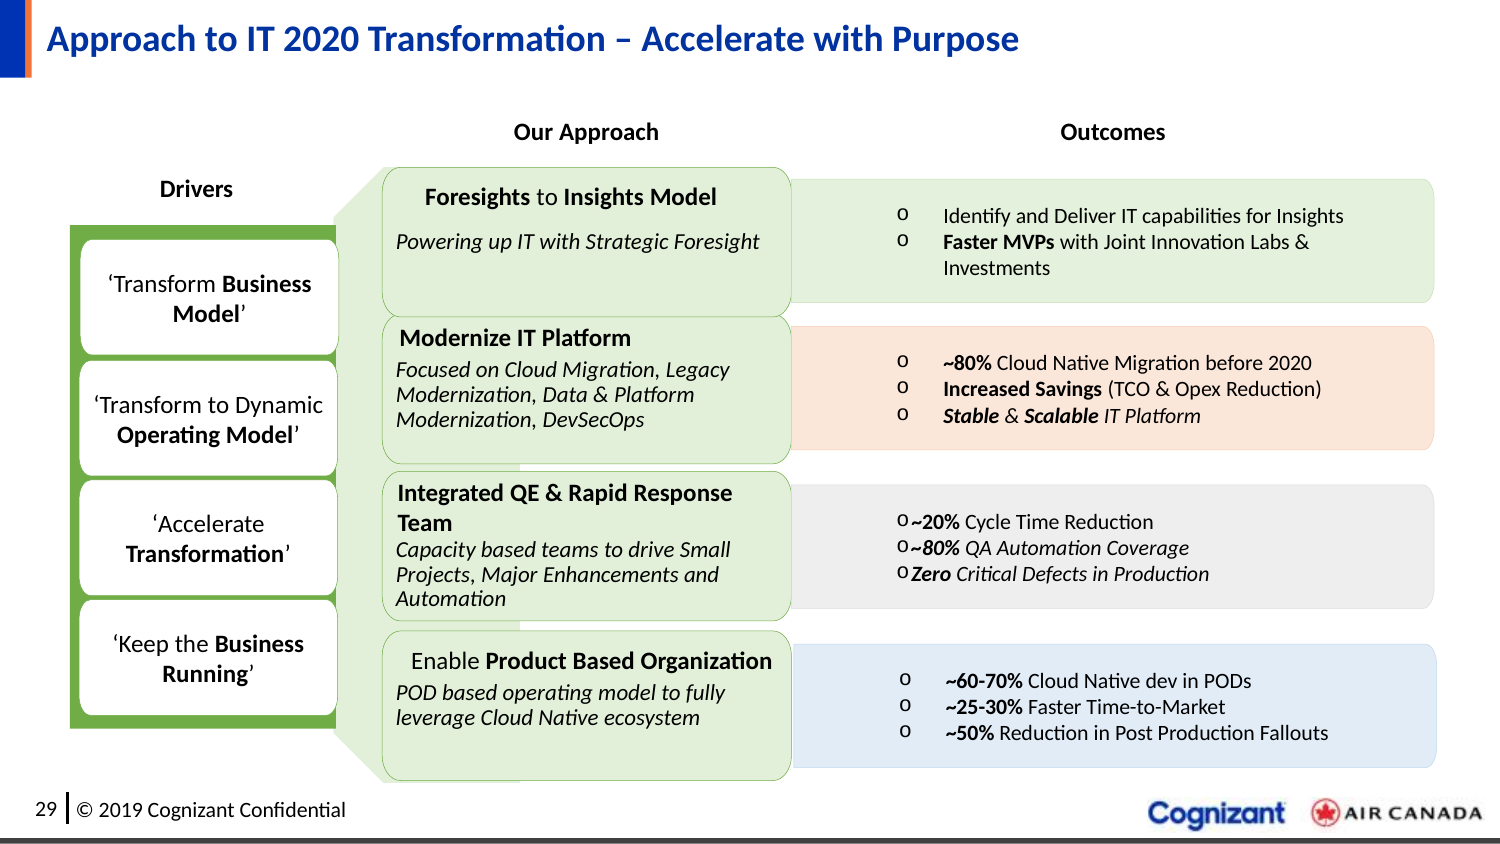

# Approach to IT 2020 Transformation – Accelerate with Purpose
Our Approach
Outcomes
Drivers
Powering up IT with Strategic Foresight
Focused on Cloud Migration, Legacy Modernization, Data & Platform Modernization, DevSecOps

Capacity based teams to drive Small Projects, Major Enhancements and Automation
POD based operating model to fully leverage Cloud Native ecosystem
Foresights to Insights Model
Identify and Deliver IT capabilities for Insights
Faster MVPs with Joint Innovation Labs & Investments

‘Transform Business Model’
‘Transform to Dynamic Operating Model’
‘Accelerate Transformation’
‘Keep the Business Running’
Modernize IT Platform
~80% Cloud Native Migration before 2020
Increased Savings (TCO & Opex Reduction)
Stable & Scalable IT Platform

Integrated QE & Rapid Response Team
~20% Cycle Time Reduction
~80% QA Automation Coverage
Zero Critical Defects in Production
Enable Product Based Organization
~60-70% Cloud Native dev in PODs
~25-30% Faster Time-to-Market
~50% Reduction in Post Production Fallouts